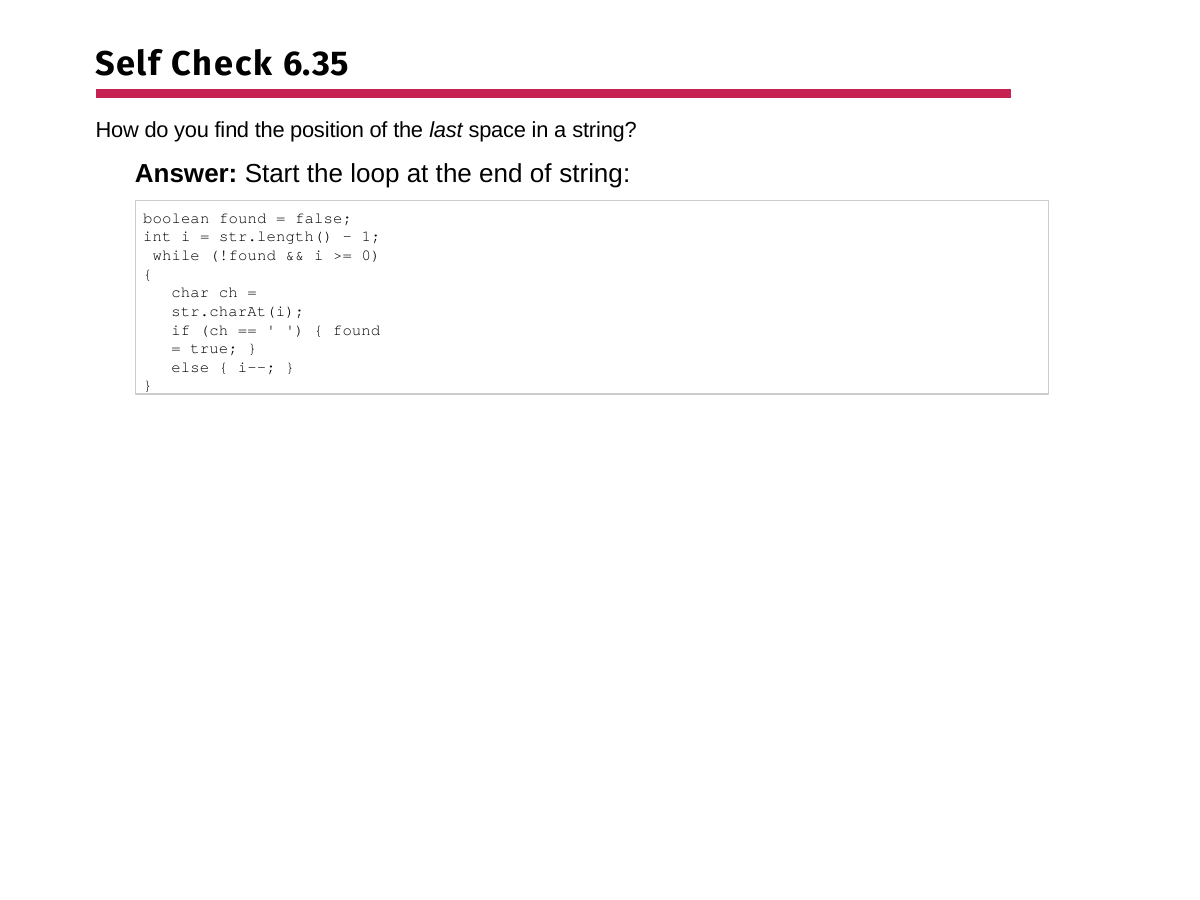

# Self Check 6.35
How do you find the position of the last space in a string?
Answer: Start the loop at the end of string:
boolean found = false;  int i = str.length() - 1;  while (!found && i >= 0)
{
char ch = str.charAt(i);
if (ch == ' ') { found = true; }
else { i--; }
}